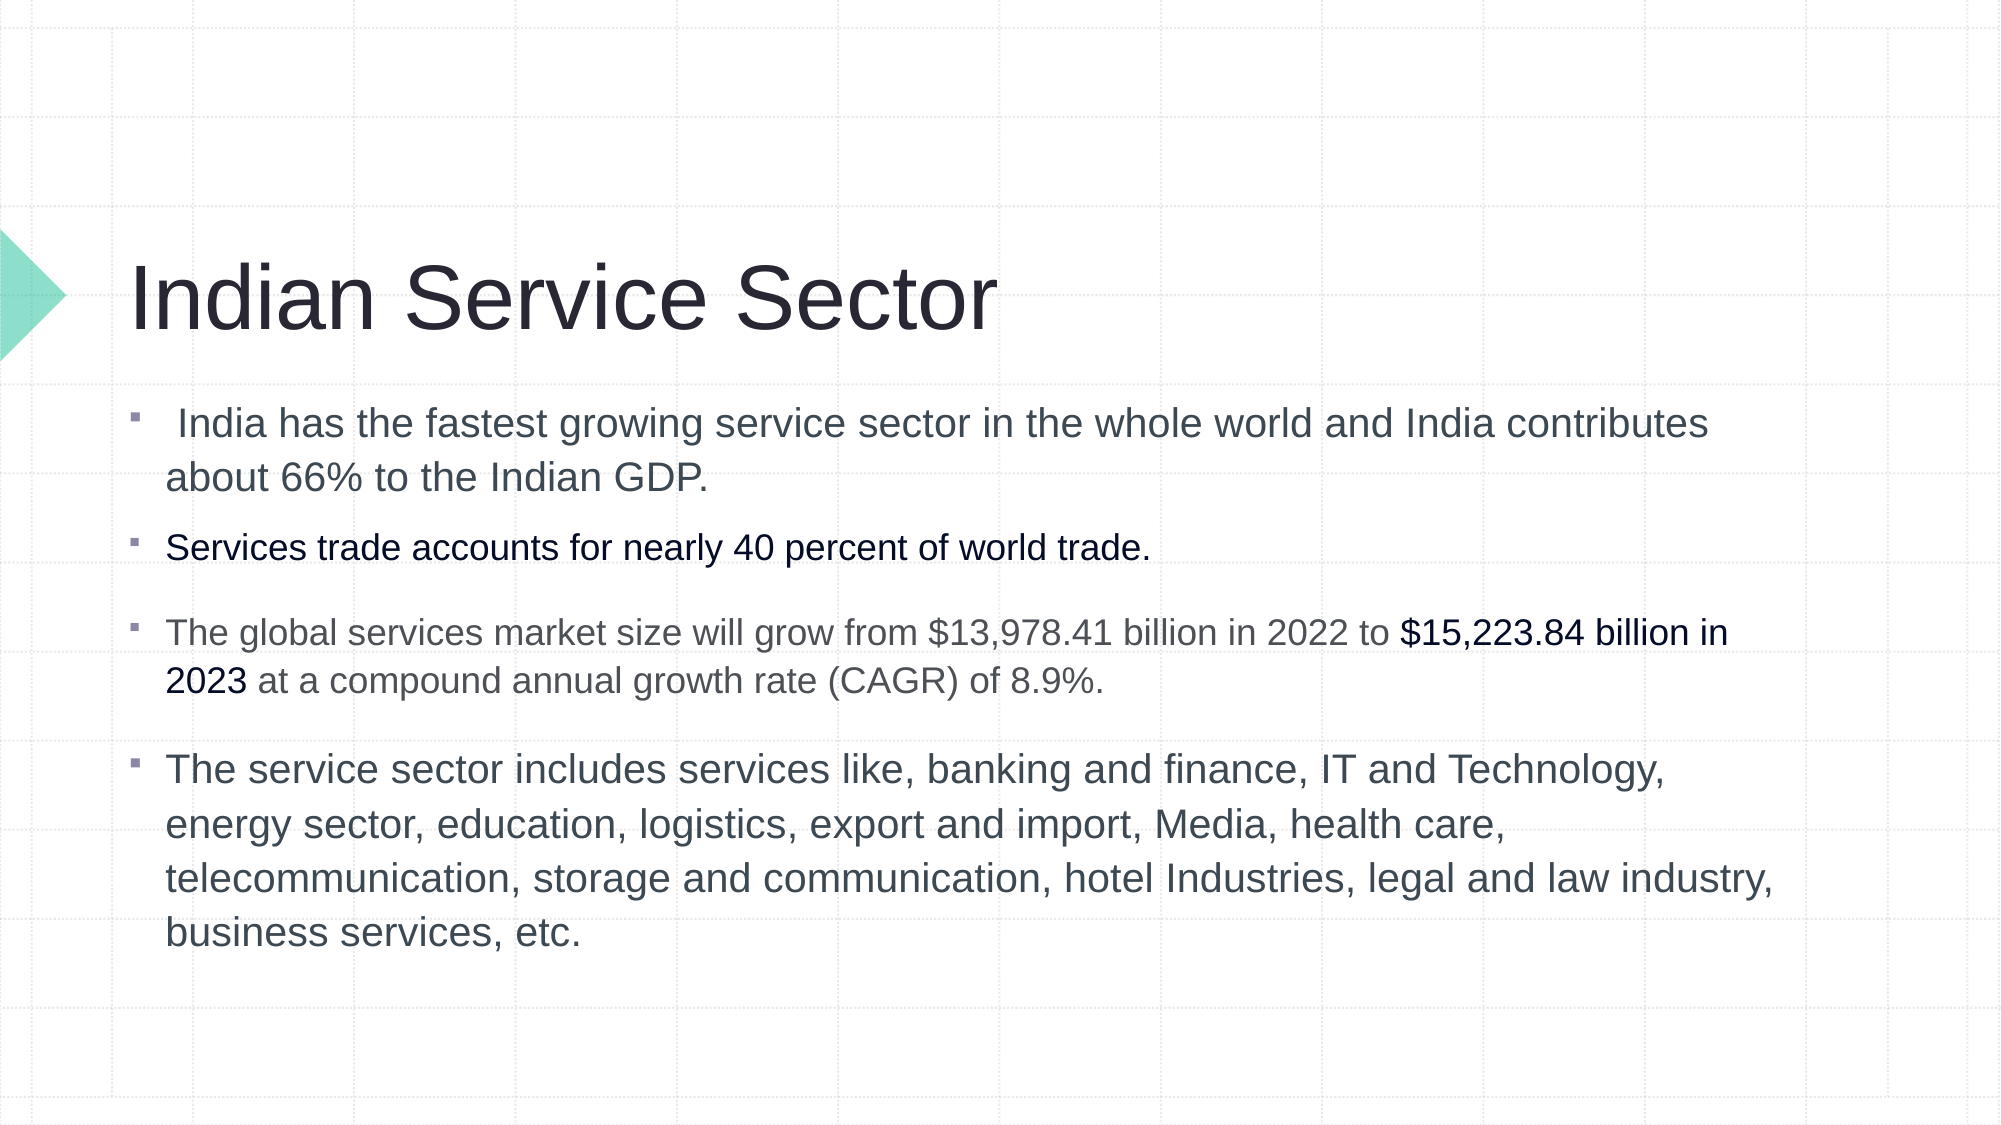

# Indian Service Sector
 India has the fastest growing service sector in the whole world and India contributes about 66% to the Indian GDP.
Services trade accounts for nearly 40 percent of world trade.
The global services market size will grow from $13,978.41 billion in 2022 to $15,223.84 billion in 2023 at a compound annual growth rate (CAGR) of 8.9%.
The service sector includes services like, banking and finance, IT and Technology, energy sector, education, logistics, export and import, Media, health care, telecommunication, storage and communication, hotel Industries, legal and law industry, business services, etc.